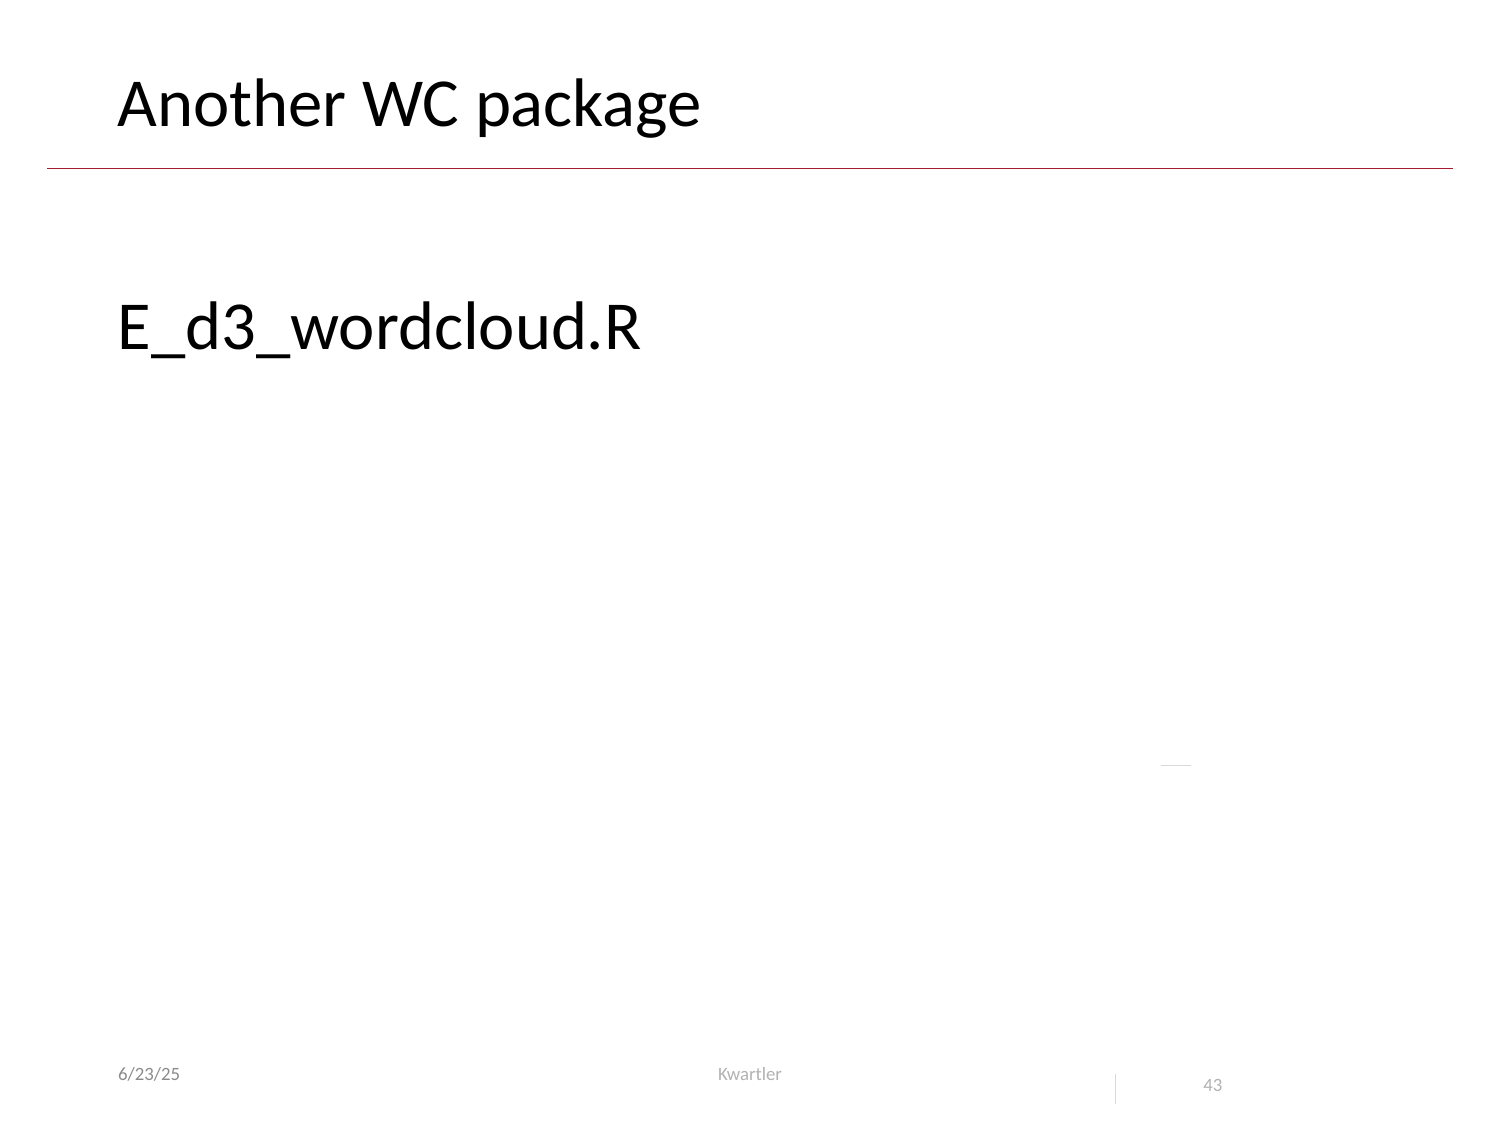

# Another WC package
E_d3_wordcloud.R
6/23/25
Kwartler
43